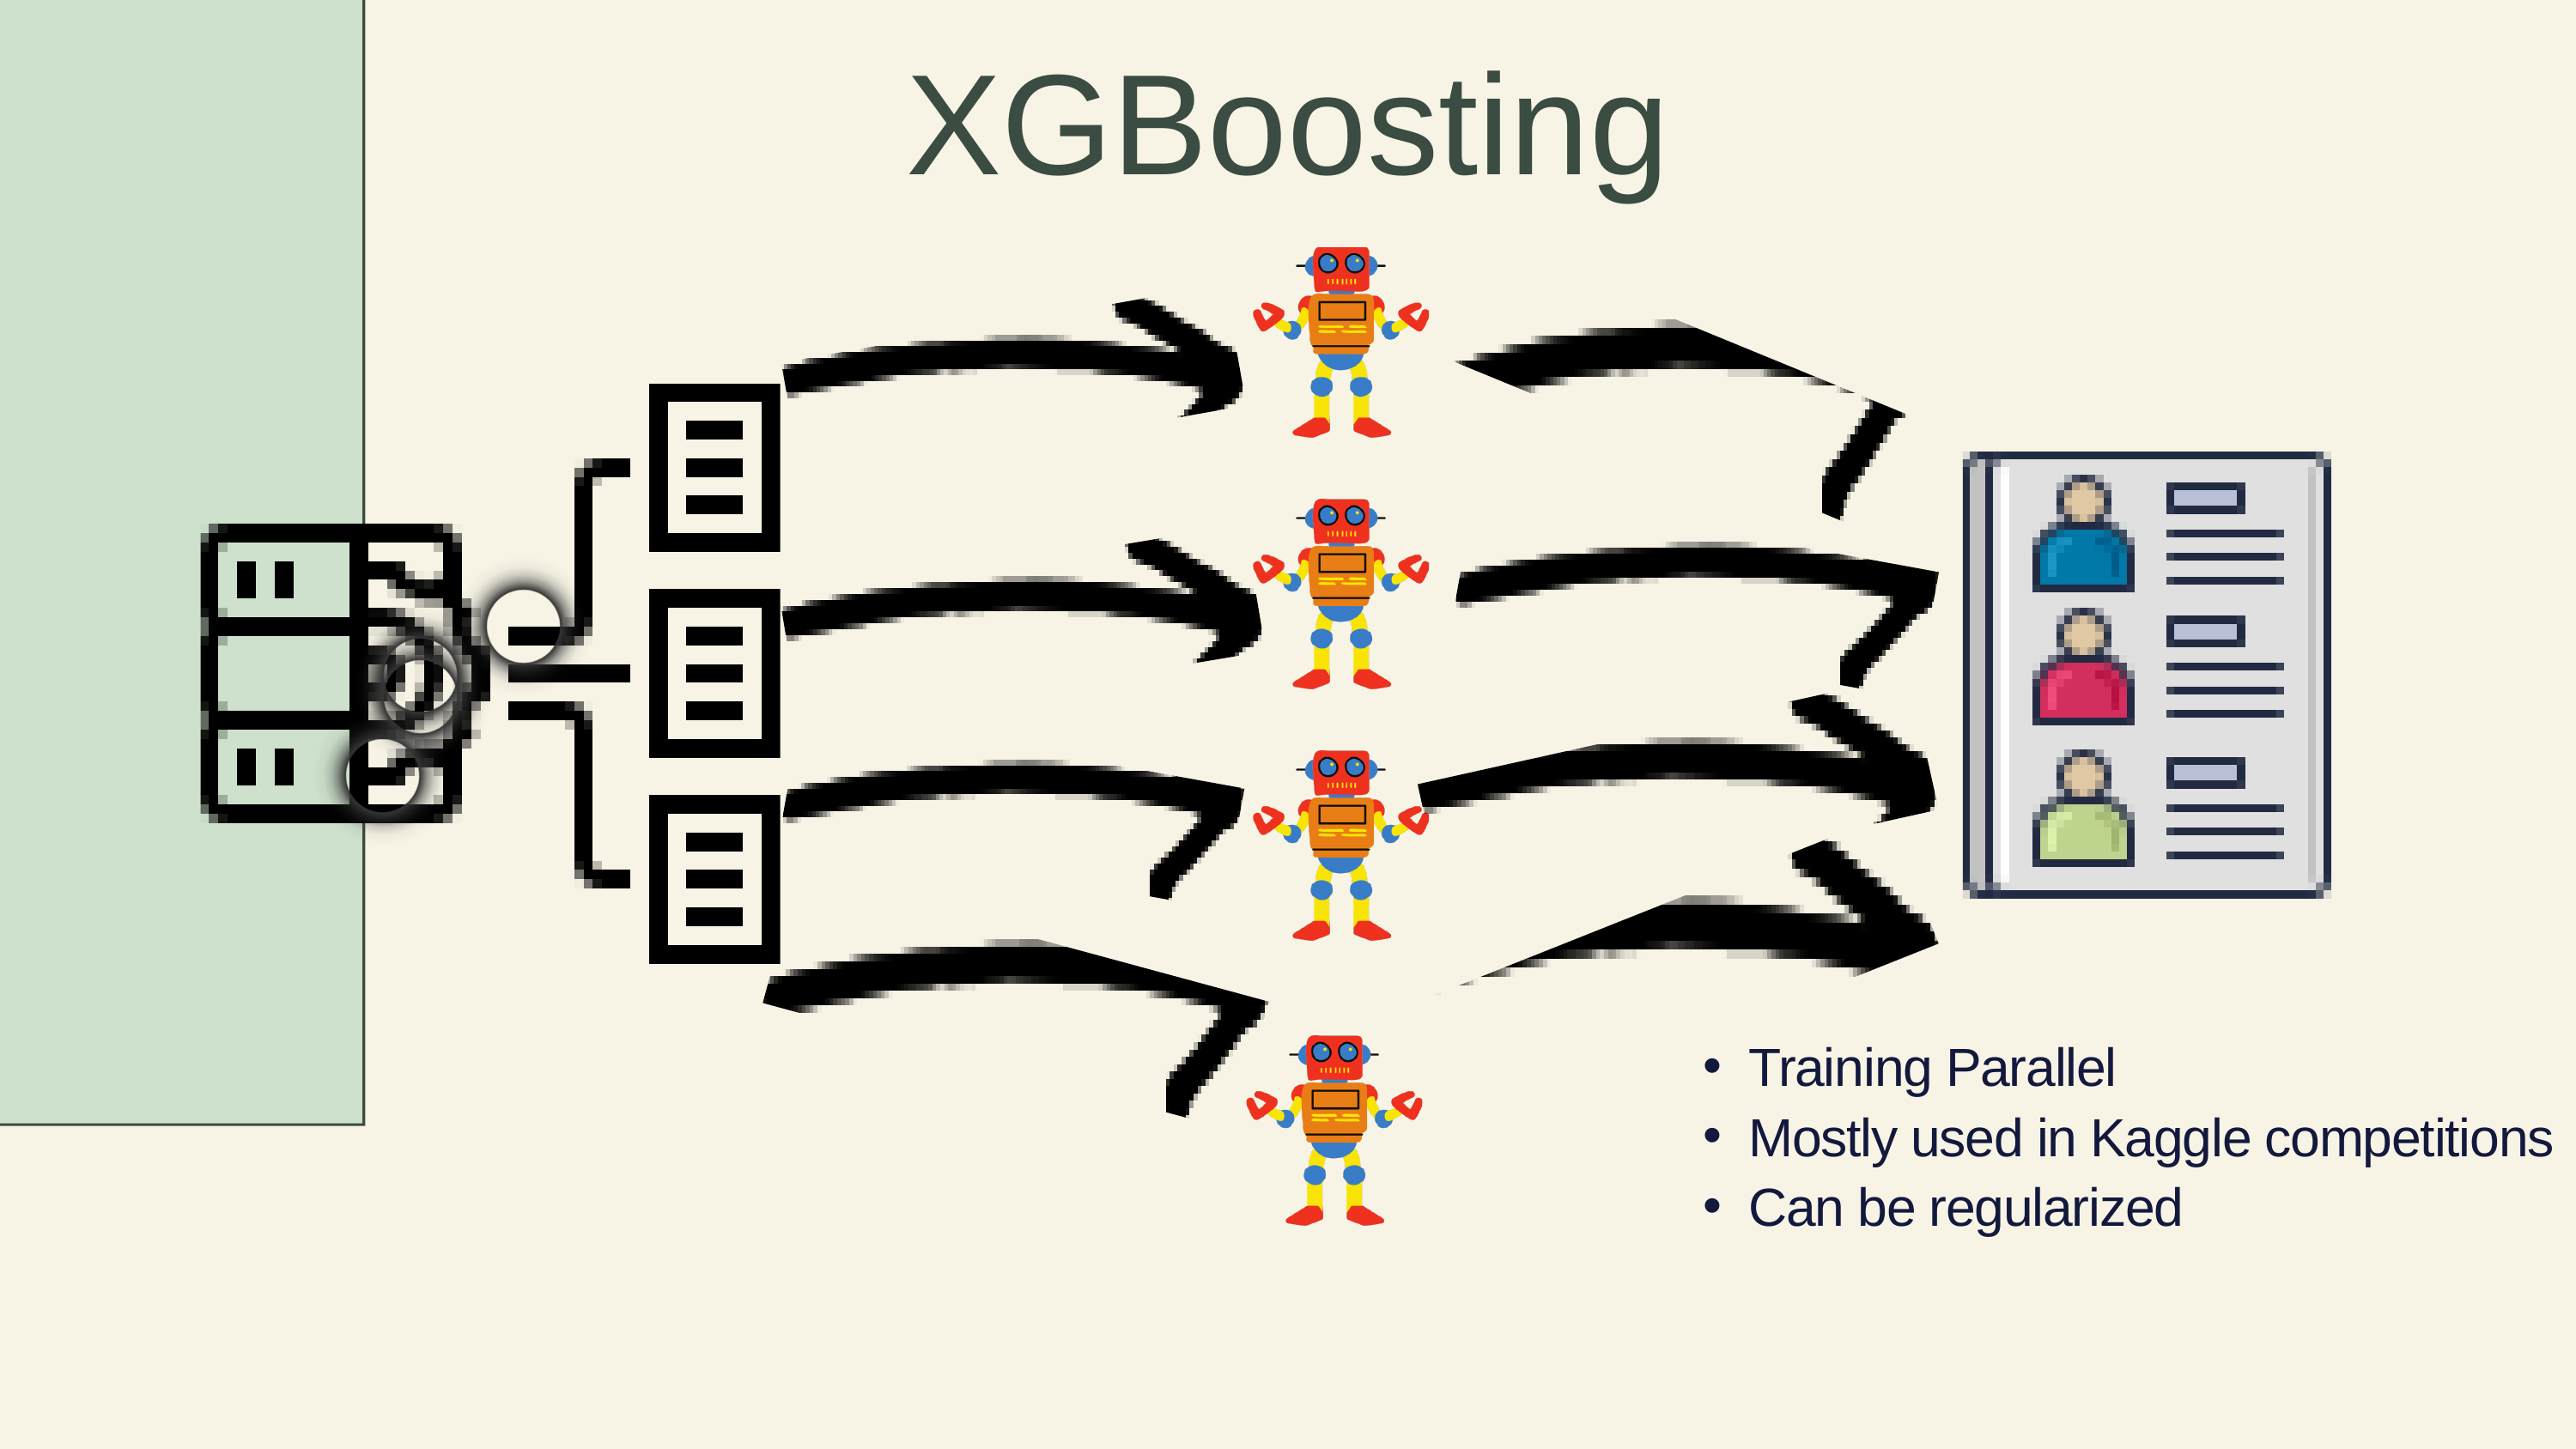

XGBoosting

Training Parallel
Mostly used in Kaggle competitions
Can be regularized